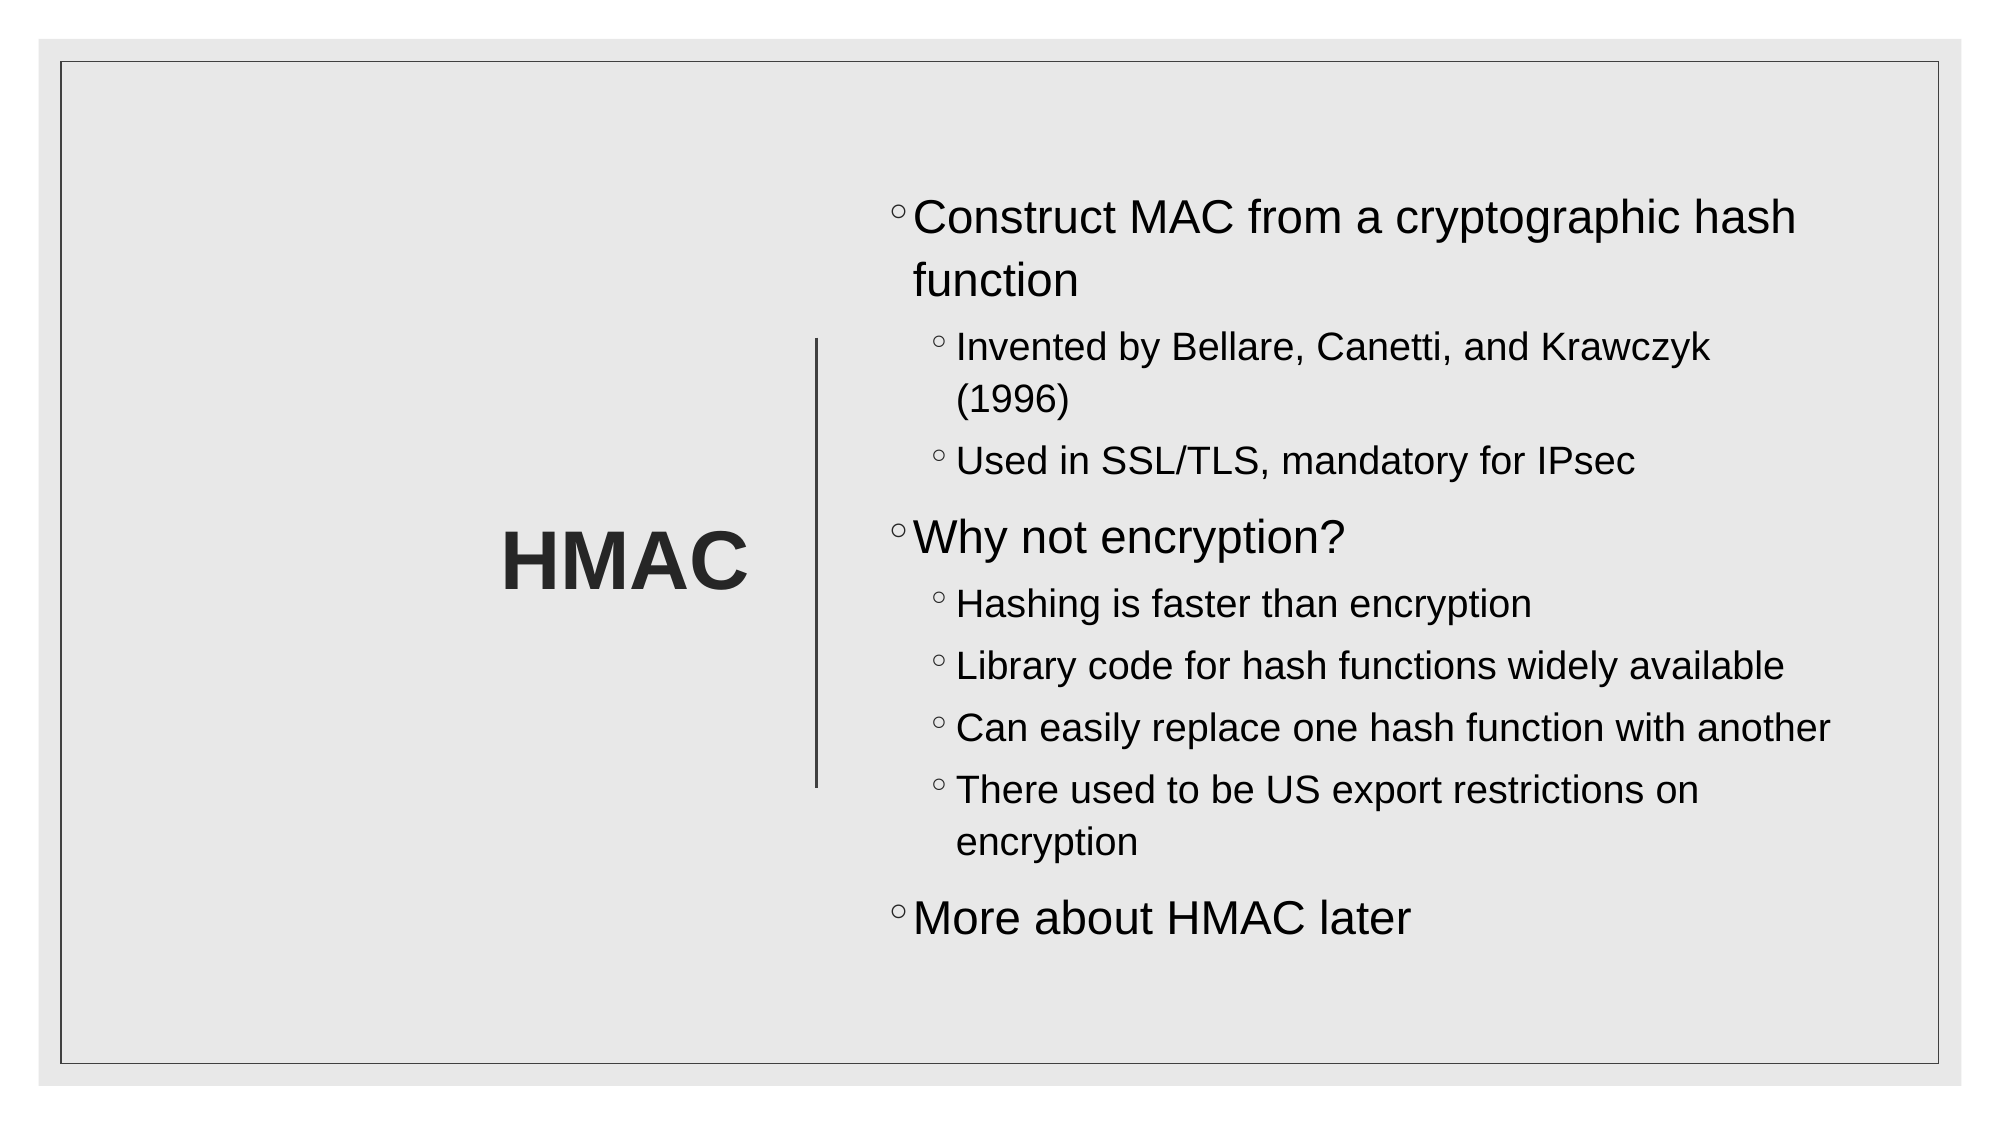

# HMAC
Construct MAC from a cryptographic hash function
Invented by Bellare, Canetti, and Krawczyk (1996)
Used in SSL/TLS, mandatory for IPsec
Why not encryption?
Hashing is faster than encryption
Library code for hash functions widely available
Can easily replace one hash function with another
There used to be US export restrictions on encryption
More about HMAC later